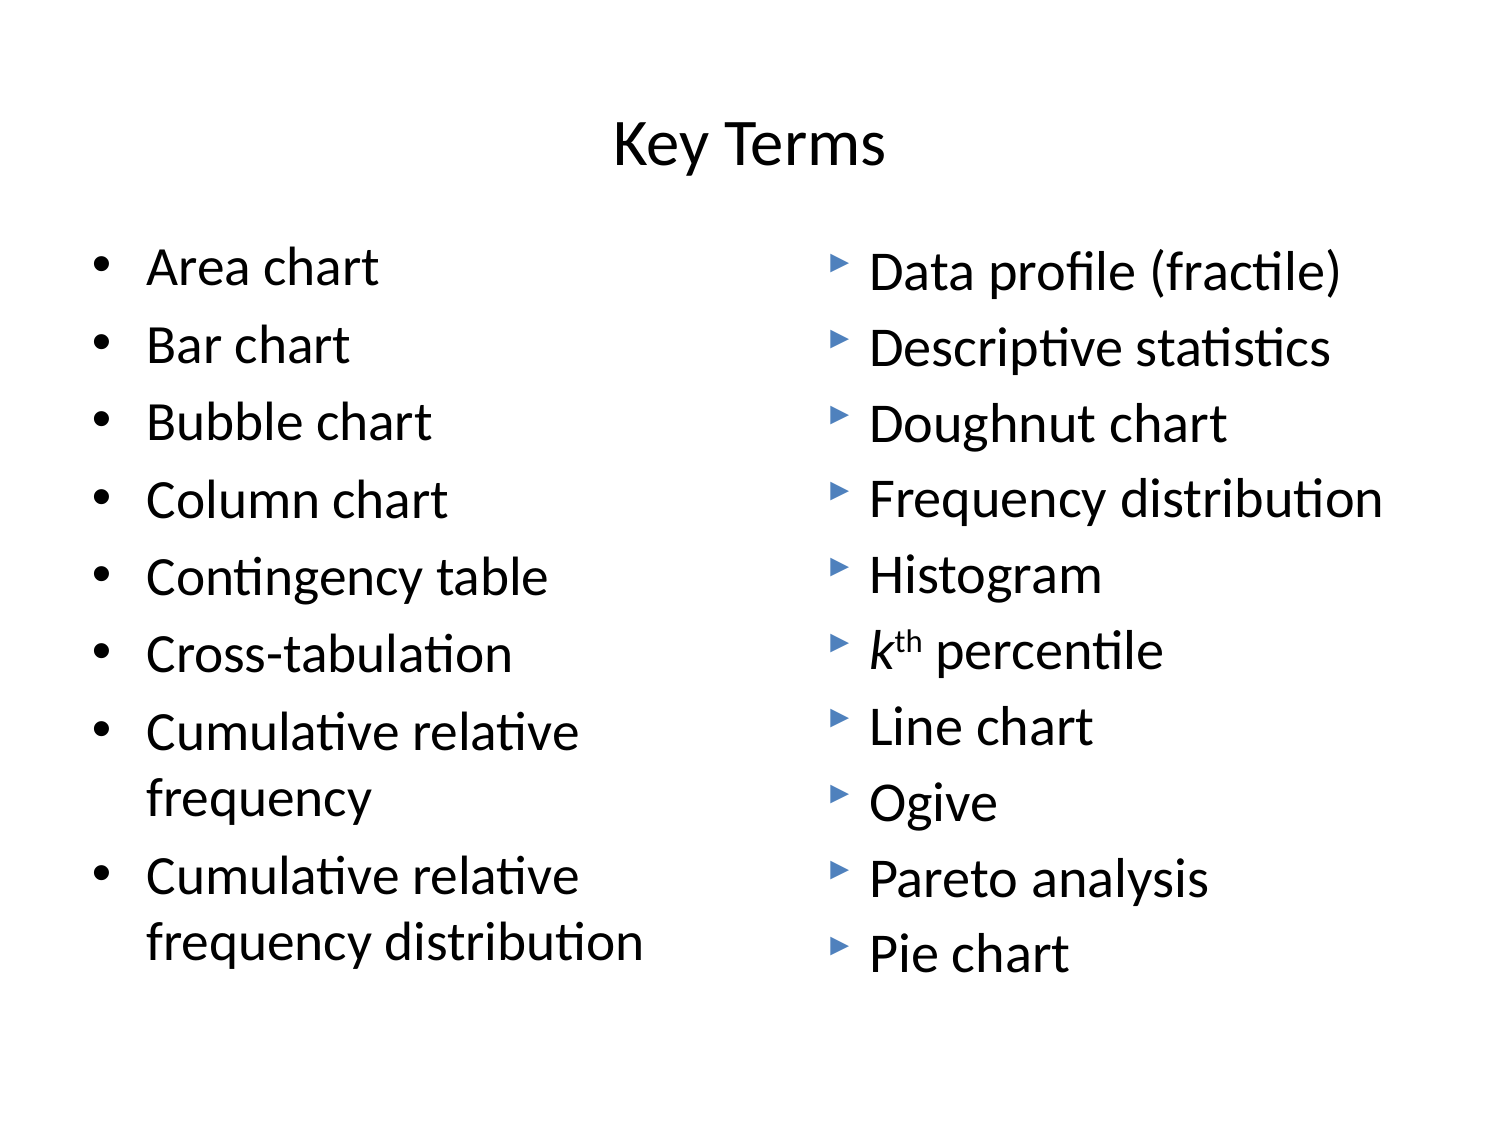

# Key Terms
Area chart
Bar chart
Bubble chart
Column chart
Contingency table
Cross-tabulation
Cumulative relative  frequency
Cumulative relative  frequency distribution

Data profile (fractile)
Descriptive statistics
Doughnut chart
Frequency distribution
Histogram
kth percentile
Line chart
Ogive
Pareto analysis
Pie chart